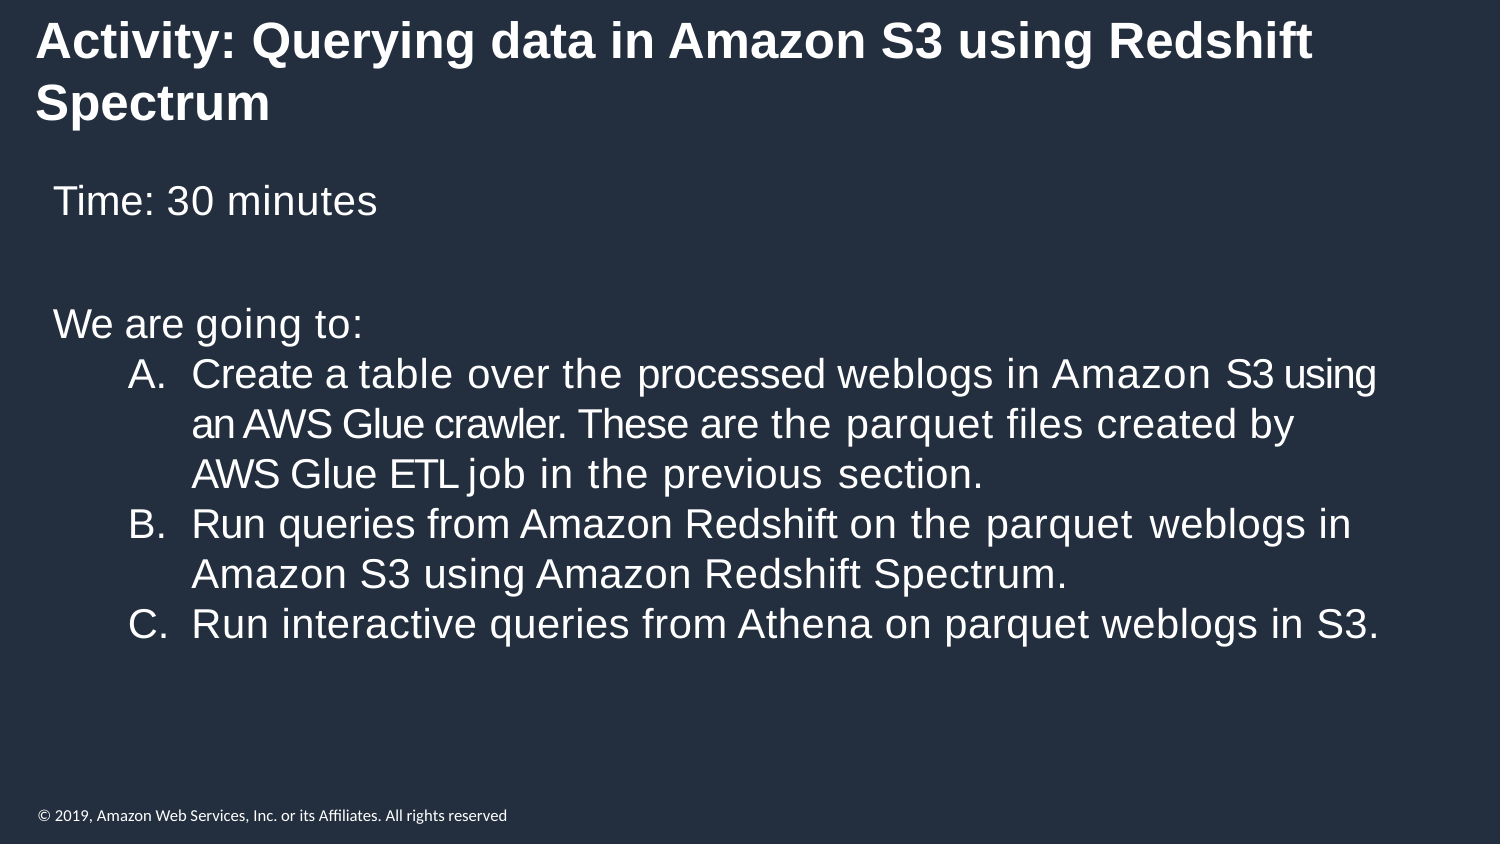

# Activity: Querying data in Amazon S3 using Redshift Spectrum
Time: 30 minutes

We are going to:
Create a table over the processed weblogs in Amazon S3 using an AWS Glue crawler. These are the parquet files created by AWS Glue ETL job in the previous  section.
Run queries from Amazon Redshift on the parquet  weblogs in Amazon S3 using Amazon Redshift Spectrum.
Run interactive queries from Athena on parquet weblogs in S3.